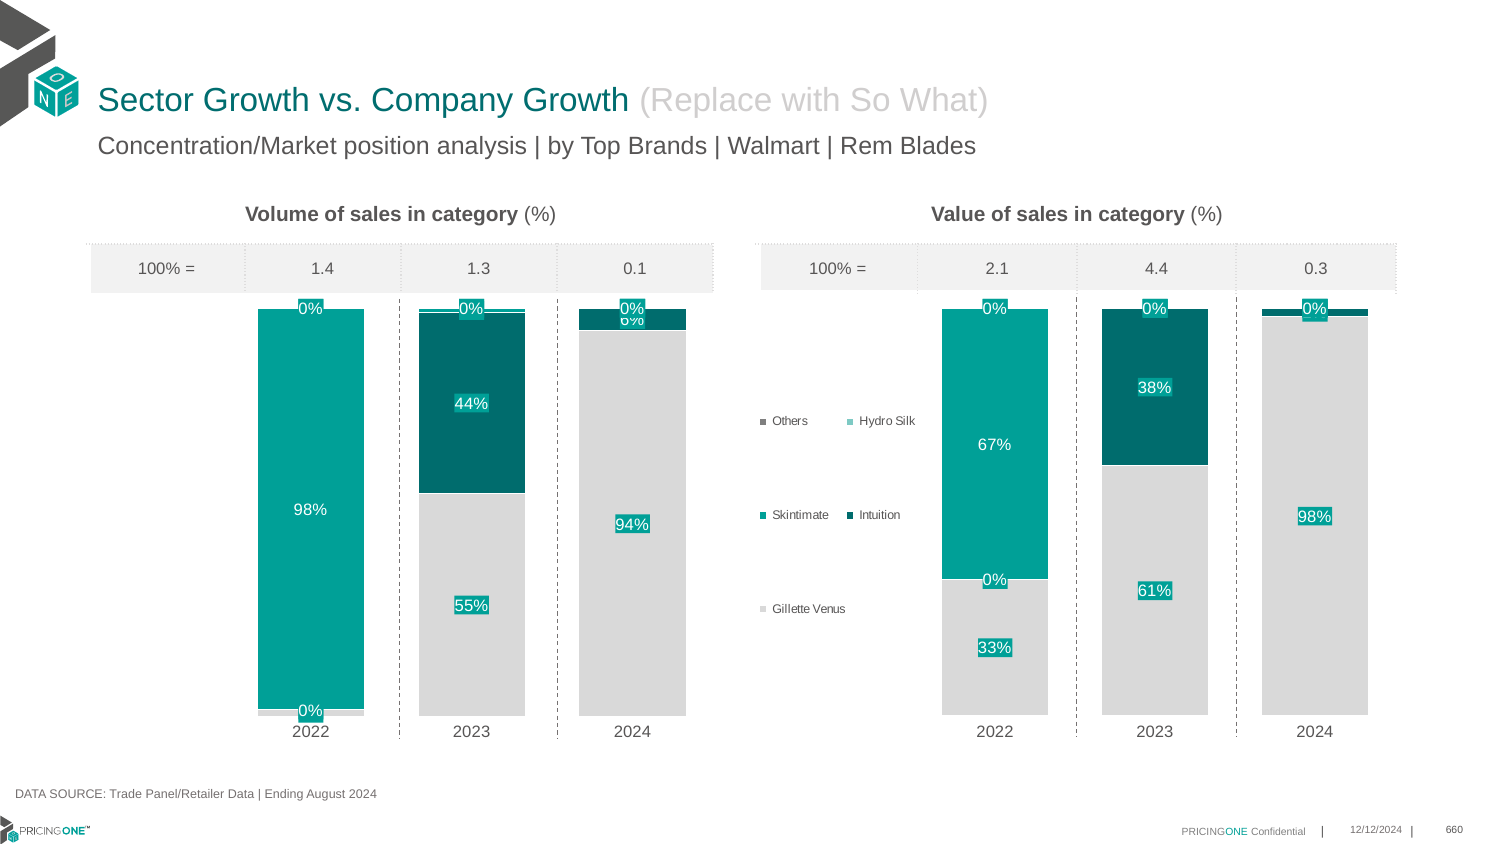

# Sector Growth vs. Company Growth (Replace with So What)
Concentration/Market position analysis | by Top Brands | Walmart | Rem Blades
| Volume of sales in category (%) |  |  |  |
| --- | --- | --- | --- |
| 100% = | 1.4 | 1.3 | 0.1 |
| Value of sales in category (%) |  |  |  |
| --- | --- | --- | --- |
| 100% = | 2.1 | 4.4 | 0.3 |

### Chart

| Category | Gillette Venus | Intuition | Skintimate | Hydro Silk | Others |
|---|---|---|---|---|---|
| 2022 | 0.016341743322490346 | 0.0 | 0.9836540035995217 | 3.5442316566518494e-06 | 7.088463313303699e-07 |
| 2023 | 0.5463210319874409 | 0.44266485769097325 | 0.011014110321585882 | 0.0 | 0.0 |
| 2024 | 0.944659787066488 | 0.05523793939269971 | 0.00010227354081225646 | 0.0 | 0.0 |

### Chart

| Category | Gillette Venus | Intuition | Skintimate | Hydro Silk | Others |
|---|---|---|---|---|---|
| 2022 | 0.3347544805365046 | 0.0 | 0.6652377225649068 | 7.3095924268724004e-06 | 4.873061617914934e-07 |
| 2023 | 0.614029231518004 | 0.38452240469493004 | 0.0014483637870659058 | 0.0 | 0.0 |
| 2024 | 0.9796095132910723 | 0.020371575109309047 | 1.8911599618742153e-05 | 0.0 | 0.0 |
DATA SOURCE: Trade Panel/Retailer Data | Ending August 2024

12/12/2024
660